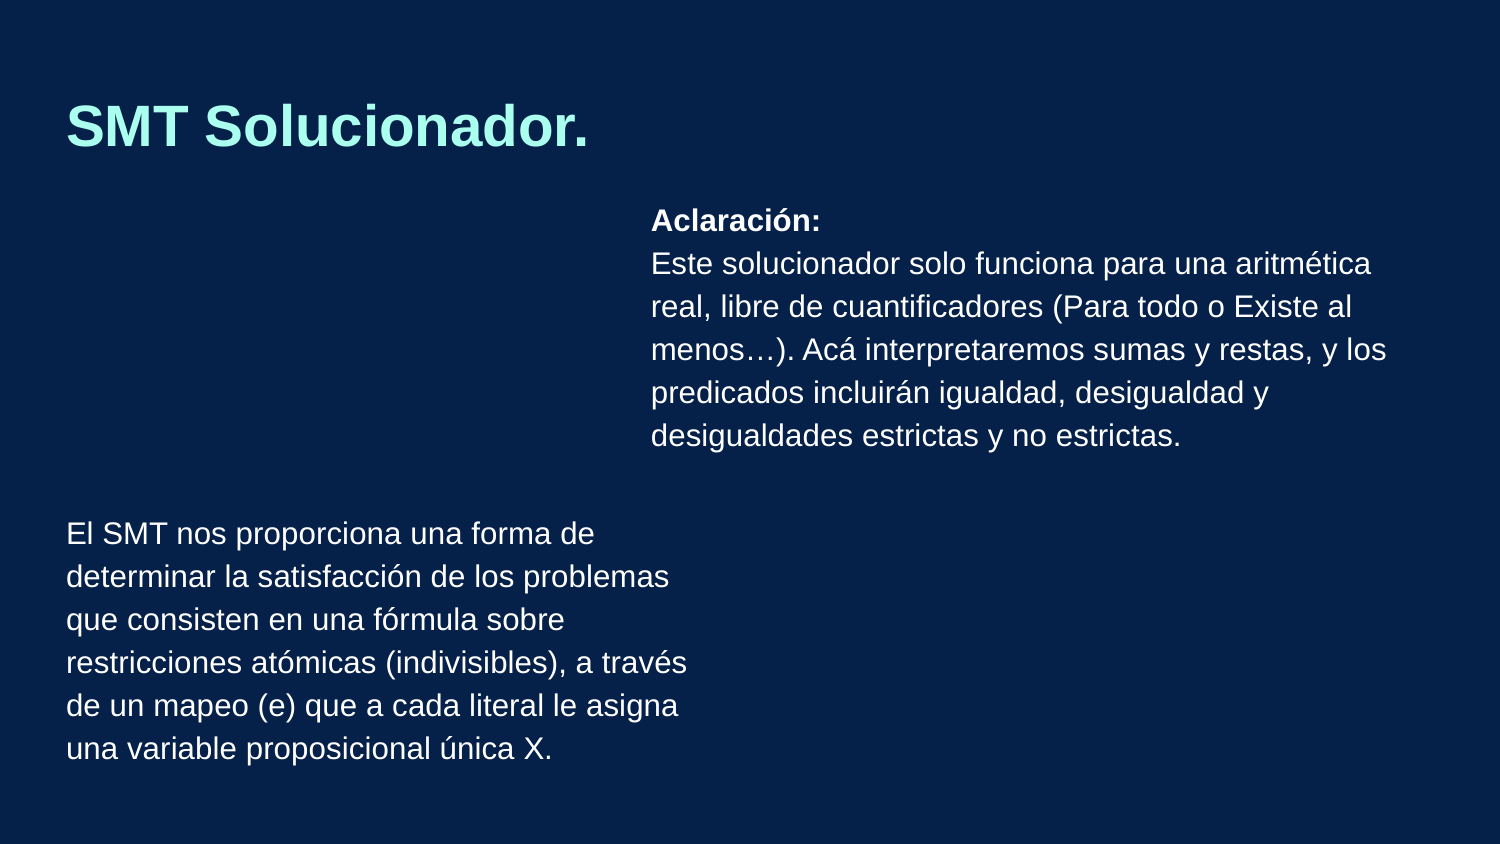

# SMT Solucionador.
Aclaración:
Este solucionador solo funciona para una aritmética real, libre de cuantificadores (Para todo o Existe al menos…). Acá interpretaremos sumas y restas, y los predicados incluirán igualdad, desigualdad y desigualdades estrictas y no estrictas.

El SMT nos proporciona una forma de determinar la satisfacción de los problemas que consisten en una fórmula sobre restricciones atómicas (indivisibles), a través de un mapeo (e) que a cada literal le asigna una variable proposicional única X.